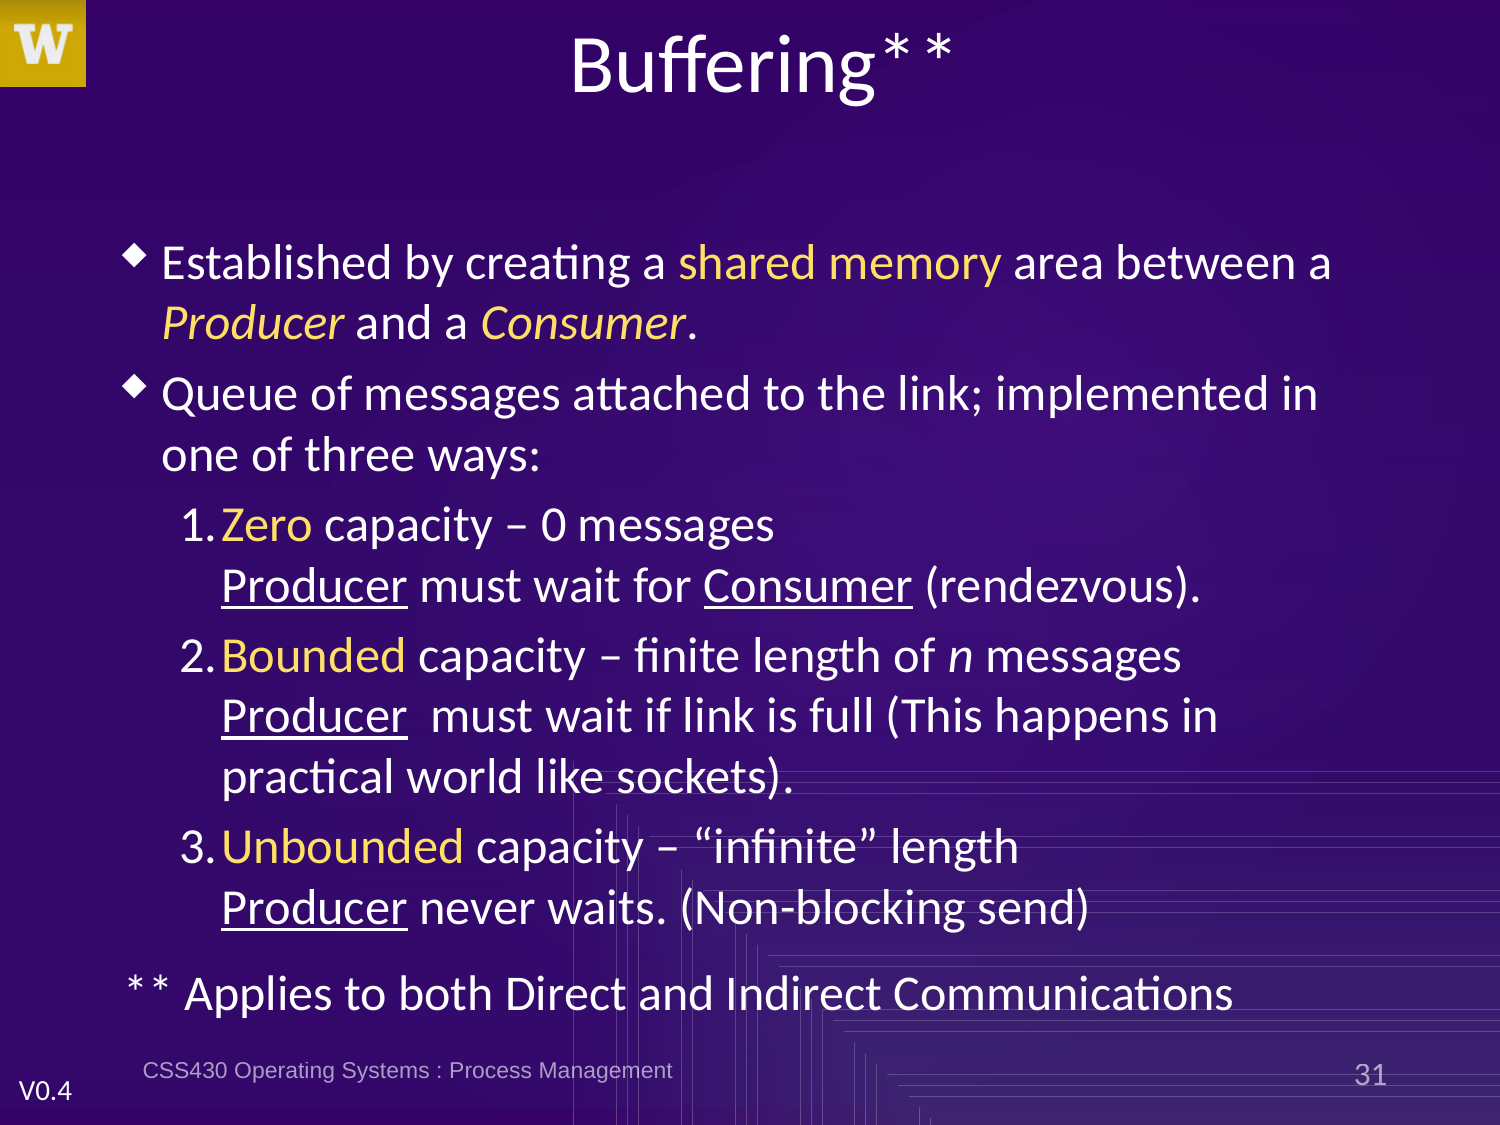

# Buffering**
Established by creating a shared memory area between a Producer and a Consumer.
Queue of messages attached to the link; implemented in one of three ways:
1.	Zero capacity – 0 messages
Producer must wait for Consumer (rendezvous).
2.	Bounded capacity – finite length of n messages
Producer  must wait if link is full (This happens in practical world like sockets).
3.	Unbounded capacity – “infinite” length
Producer never waits. (Non-blocking send)

** Applies to both Direct and Indirect Communications
CSS430 Operating Systems : Process Management
31